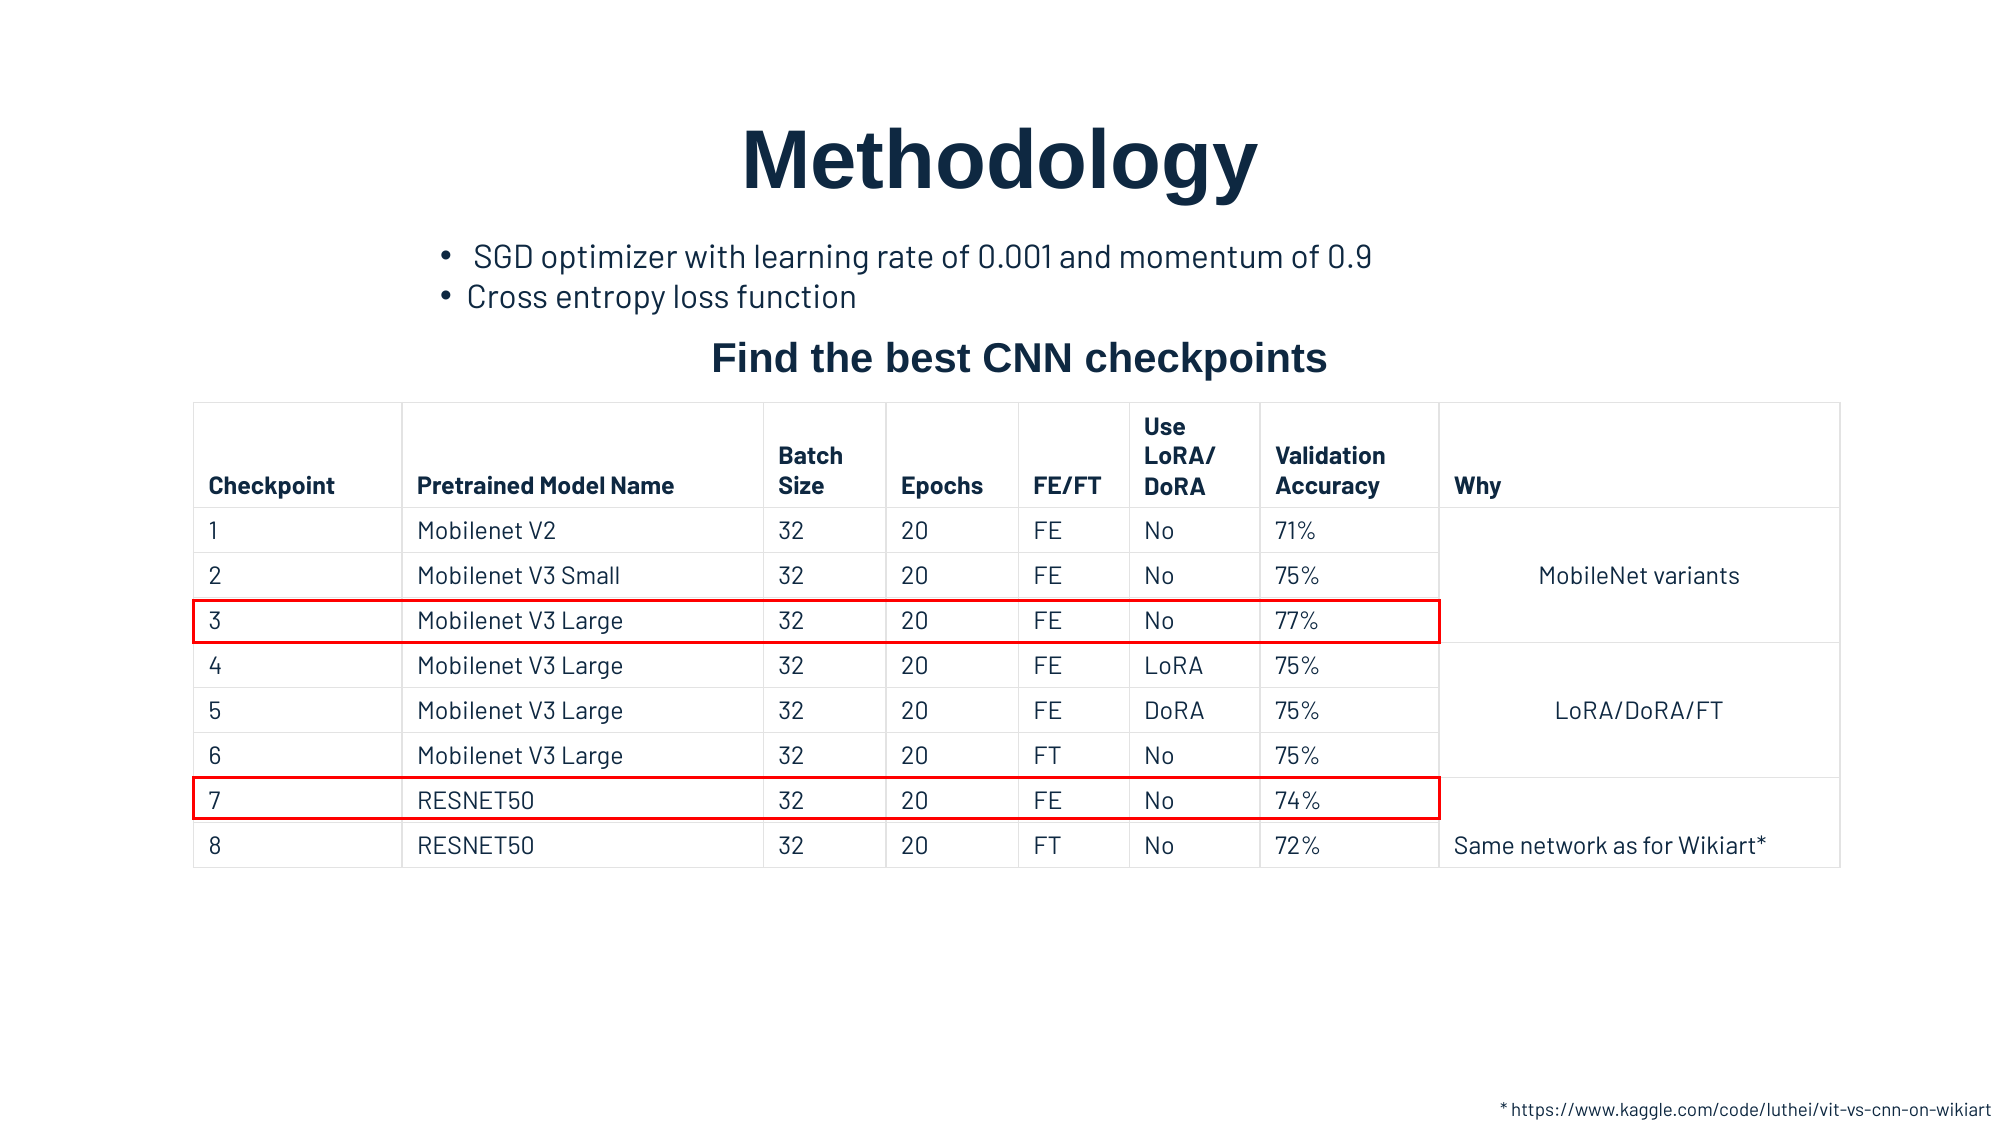

# Methodology
 SGD optimizer with learning rate of 0.001 and momentum of 0.9
Cross entropy loss function
Find the best CNN checkpoints
| Checkpoint | Pretrained Model Name | Batch Size | Epochs | FE/FT | Use LoRA/ DoRA | Validation Accuracy | Why |
| --- | --- | --- | --- | --- | --- | --- | --- |
| 1 | Mobilenet V2 | 32 | 20 | FE | No | 71% | MobileNet variants |
| 2 | Mobilenet V3 Small | 32 | 20 | FE | No | 75% |  |
| 3 | Mobilenet V3 Large | 32 | 20 | FE | No | 77% |  |
| 4 | Mobilenet V3 Large | 32 | 20 | FE | LoRA | 75% | LoRA/DoRA/FT |
| 5 | Mobilenet V3 Large | 32 | 20 | FE | DoRA | 75% |  |
| 6 | Mobilenet V3 Large | 32 | 20 | FT | No | 75% |  |
| 7 | RESNET50 | 32 | 20 | FE | No | 74% | Same network as for Wikiart\* |
| 8 | RESNET50 | 32 | 20 | FT | No | 72% |  |

* https://www.kaggle.com/code/luthei/vit-vs-cnn-on-wikiart